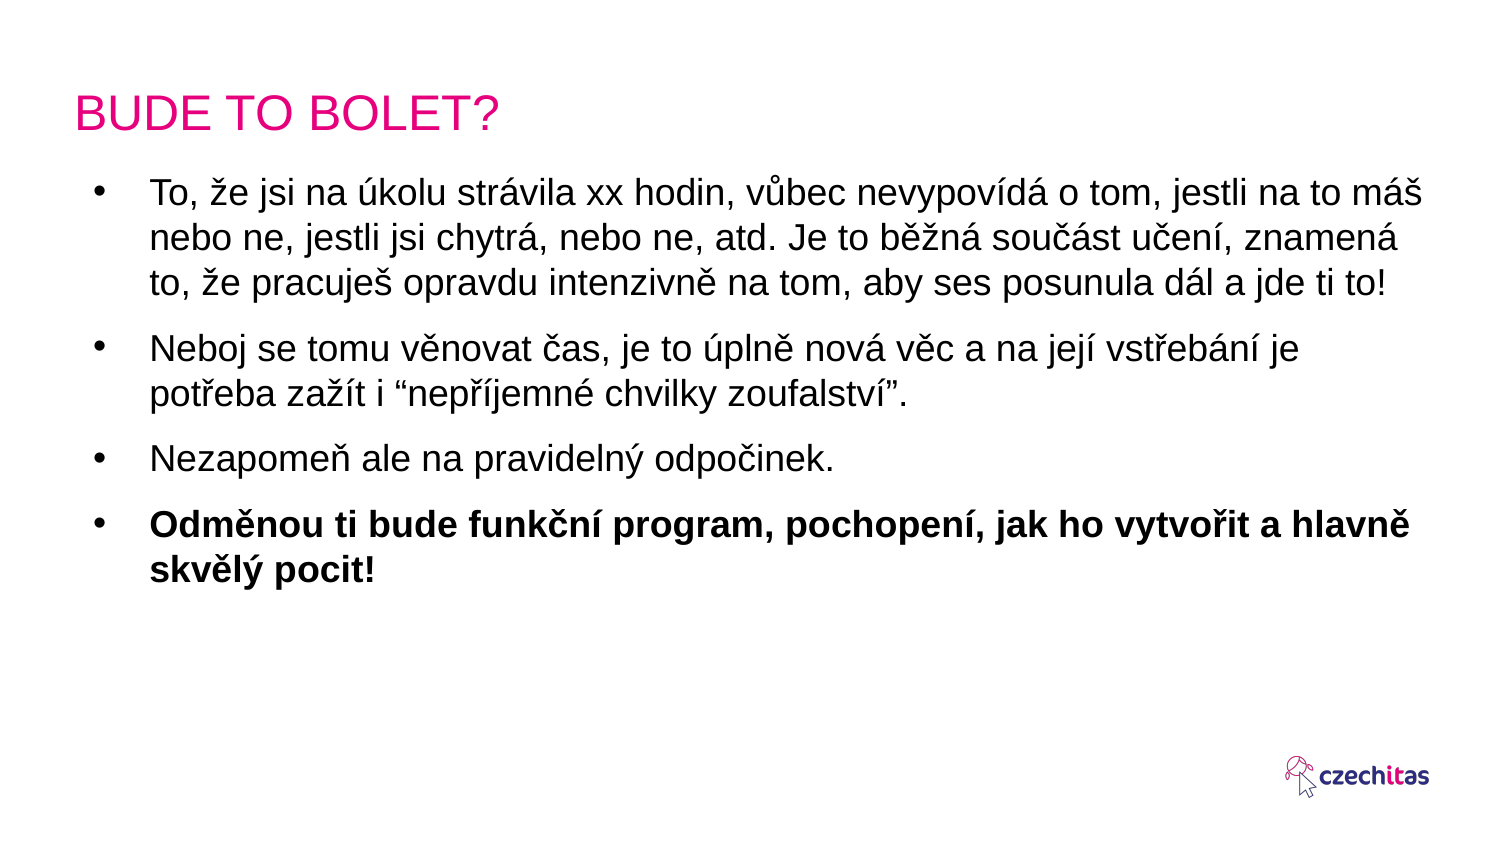

# BUDE TO BOLET?
To, že jsi na úkolu strávila xx hodin, vůbec nevypovídá o tom, jestli na to máš nebo ne, jestli jsi chytrá, nebo ne, atd. Je to běžná součást učení, znamená to, že pracuješ opravdu intenzivně na tom, aby ses posunula dál a jde ti to!
Neboj se tomu věnovat čas, je to úplně nová věc a na její vstřebání je potřeba zažít i “nepříjemné chvilky zoufalství”.
Nezapomeň ale na pravidelný odpočinek.
Odměnou ti bude funkční program, pochopení, jak ho vytvořit a hlavně skvělý pocit!